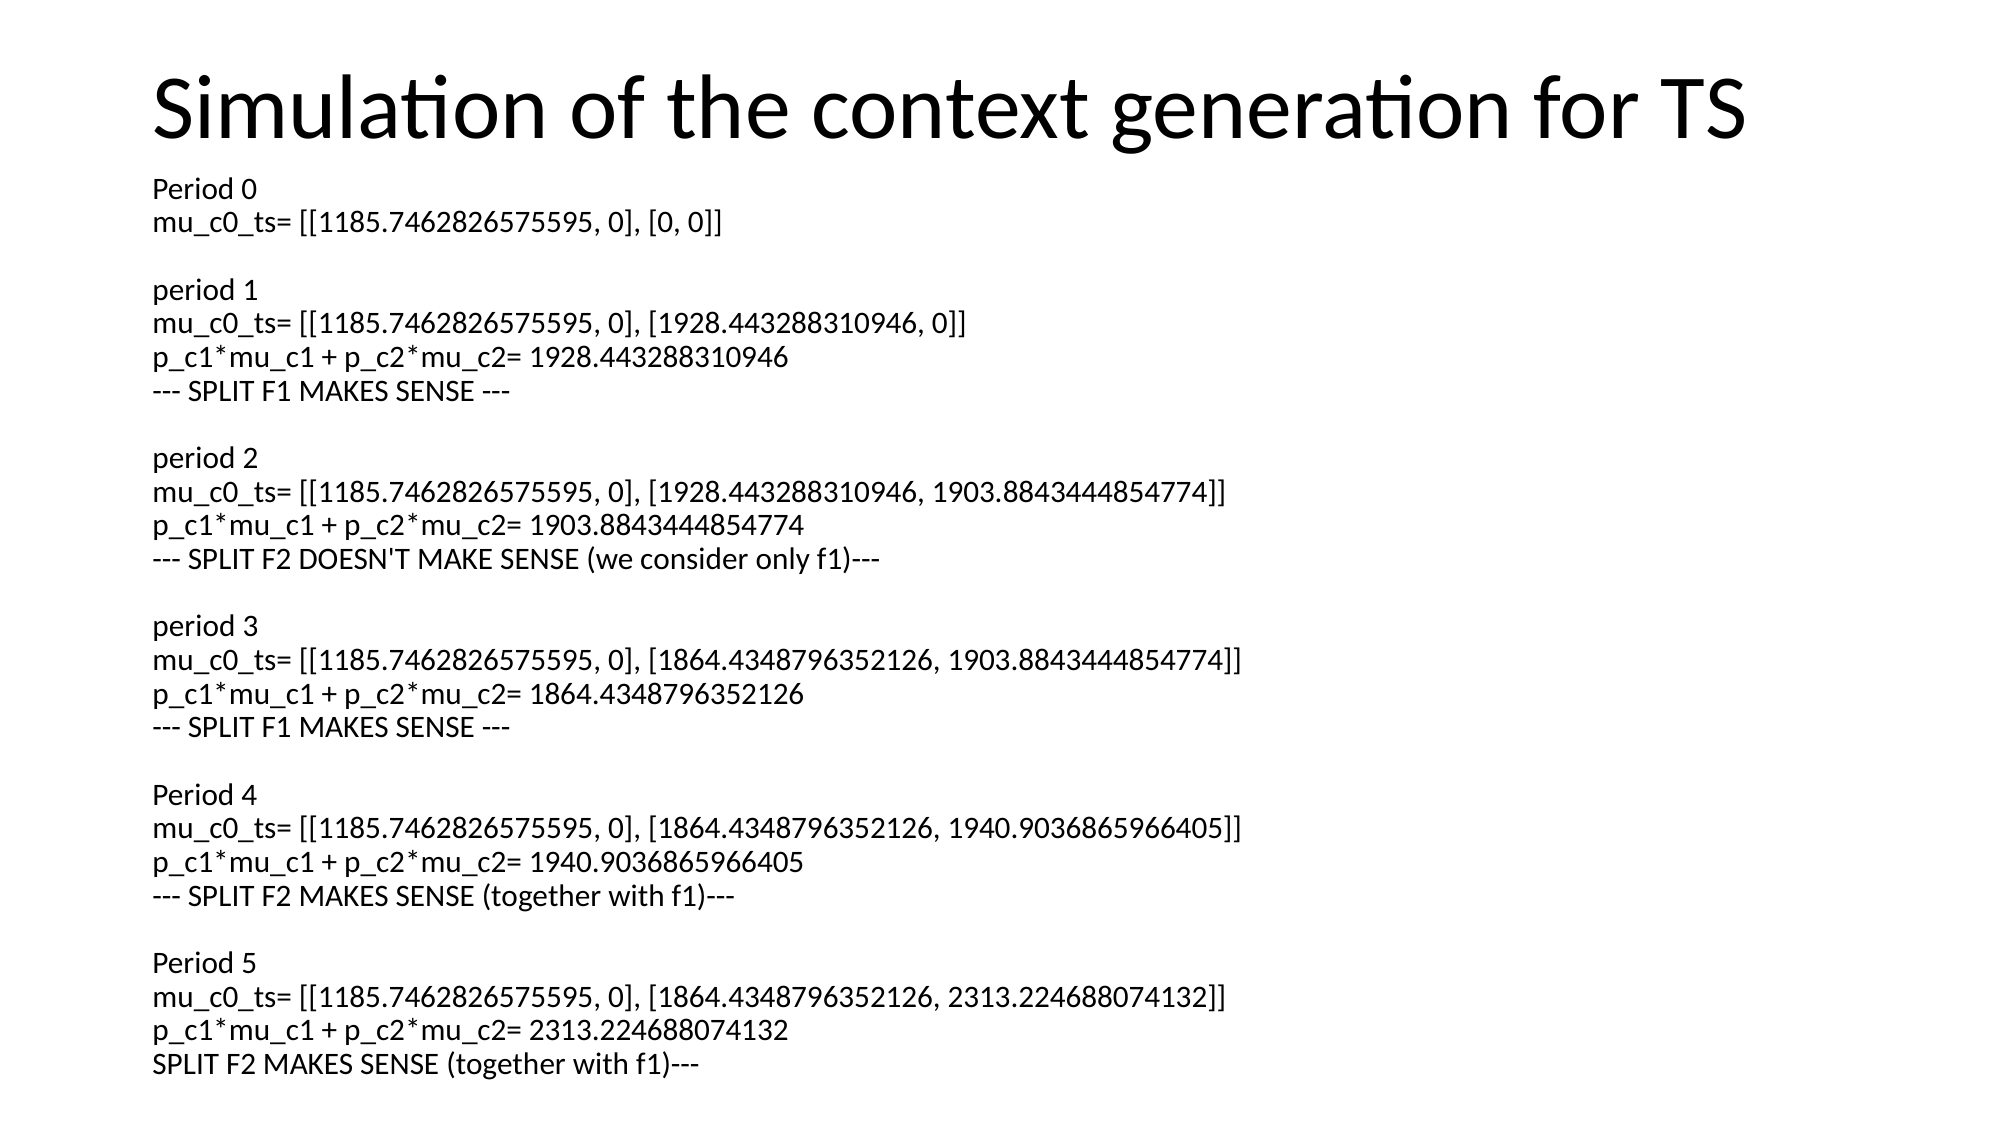

# Simulation of the context generation for TS ​
Period 0​
mu_c0_ts= [[1185.7462826575595, 0], [0, 0]]​
period 1​
mu_c0_ts= [[1185.7462826575595, 0], [1928.443288310946, 0]]​
p_c1*mu_c1 + p_c2*mu_c2= 1928.443288310946​
--- SPLIT F1 MAKES SENSE ---​
period 2​
mu_c0_ts= [[1185.7462826575595, 0], [1928.443288310946, 1903.8843444854774]]​
p_c1*mu_c1 + p_c2*mu_c2= 1903.8843444854774​
--- SPLIT F2 DOESN'T MAKE SENSE (we consider only f1)---​
period 3​
mu_c0_ts= [[1185.7462826575595, 0], [1864.4348796352126, 1903.8843444854774]]​
p_c1*mu_c1 + p_c2*mu_c2= 1864.4348796352126​
--- SPLIT F1 MAKES SENSE ---​
Period 4​
mu_c0_ts= [[1185.7462826575595, 0], [1864.4348796352126, 1940.9036865966405]]​
p_c1*mu_c1 + p_c2*mu_c2= 1940.9036865966405​
--- SPLIT F2 MAKES SENSE (together with f1)---​
Period 5​
mu_c0_ts= [[1185.7462826575595, 0], [1864.4348796352126, 2313.224688074132]]​
p_c1*mu_c1 + p_c2*mu_c2= 2313.224688074132​
SPLIT F2 MAKES SENSE (together with f1)---